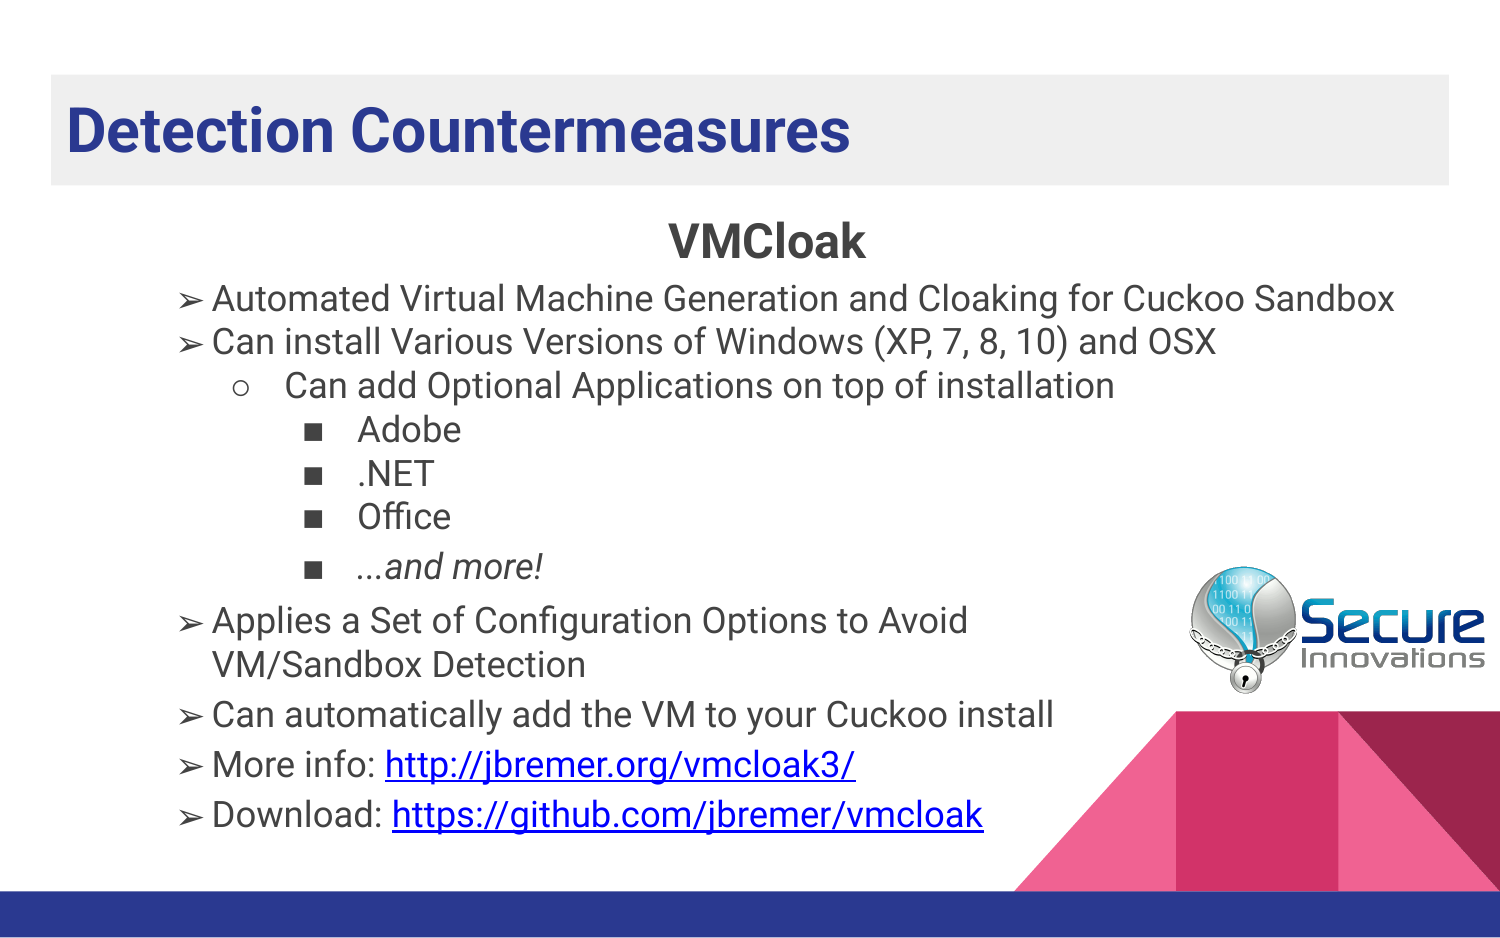

# Detection Countermeasures
VMCloak
Automated Virtual Machine Generation and Cloaking for Cuckoo Sandbox
Can install Various Versions of Windows (XP, 7, 8, 10) and OSX
Can add Optional Applications on top of installation
Adobe
.NET
Office
...and more!
Applies a Set of Configuration Options to Avoid
VM/Sandbox Detection
Can automatically add the VM to your Cuckoo install
More info: http://jbremer.org/vmcloak3/
Download: https://github.com/jbremer/vmcloak
44